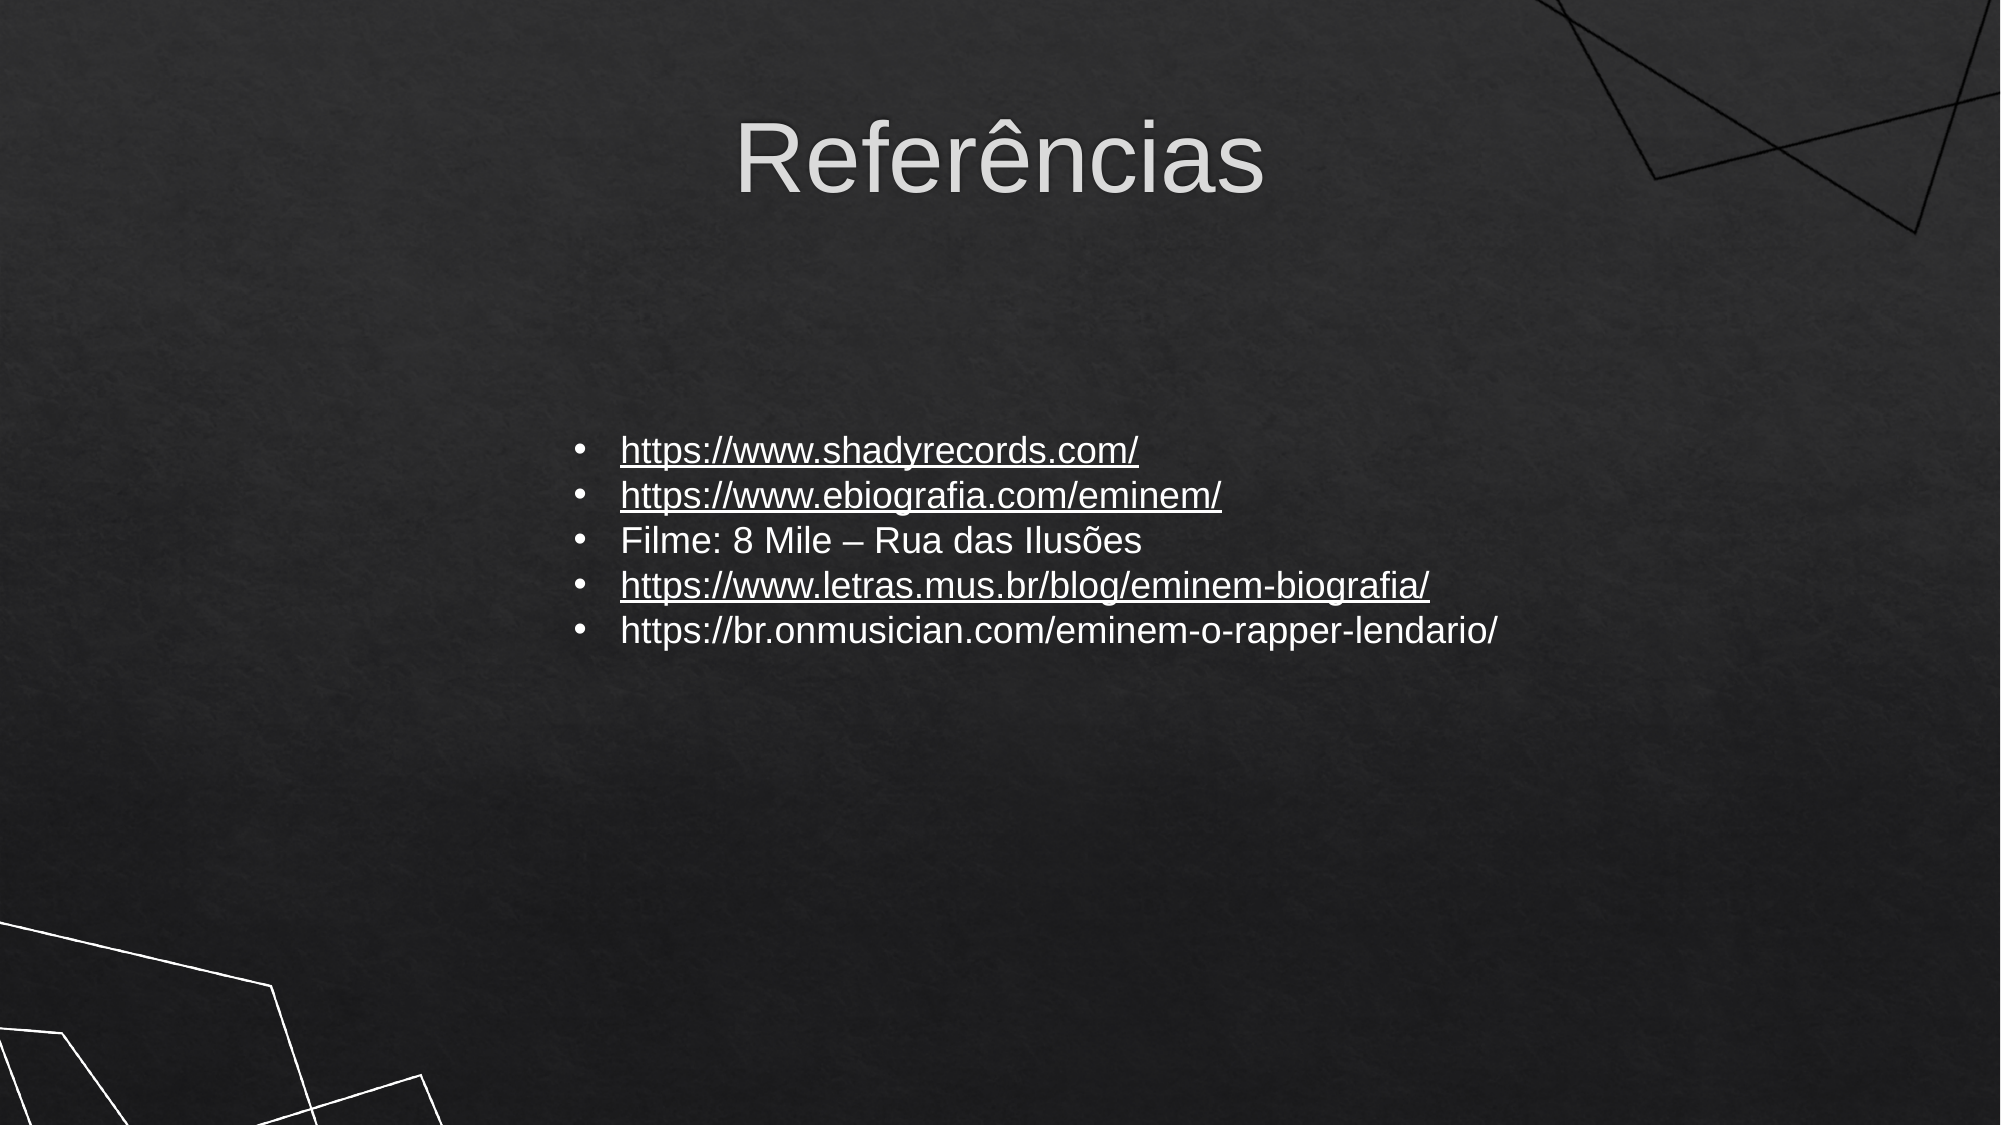

# Referências
https://www.shadyrecords.com/
https://www.ebiografia.com/eminem/
Filme: 8 Mile – Rua das Ilusões
https://www.letras.mus.br/blog/eminem-biografia/
https://br.onmusician.com/eminem-o-rapper-lendario/